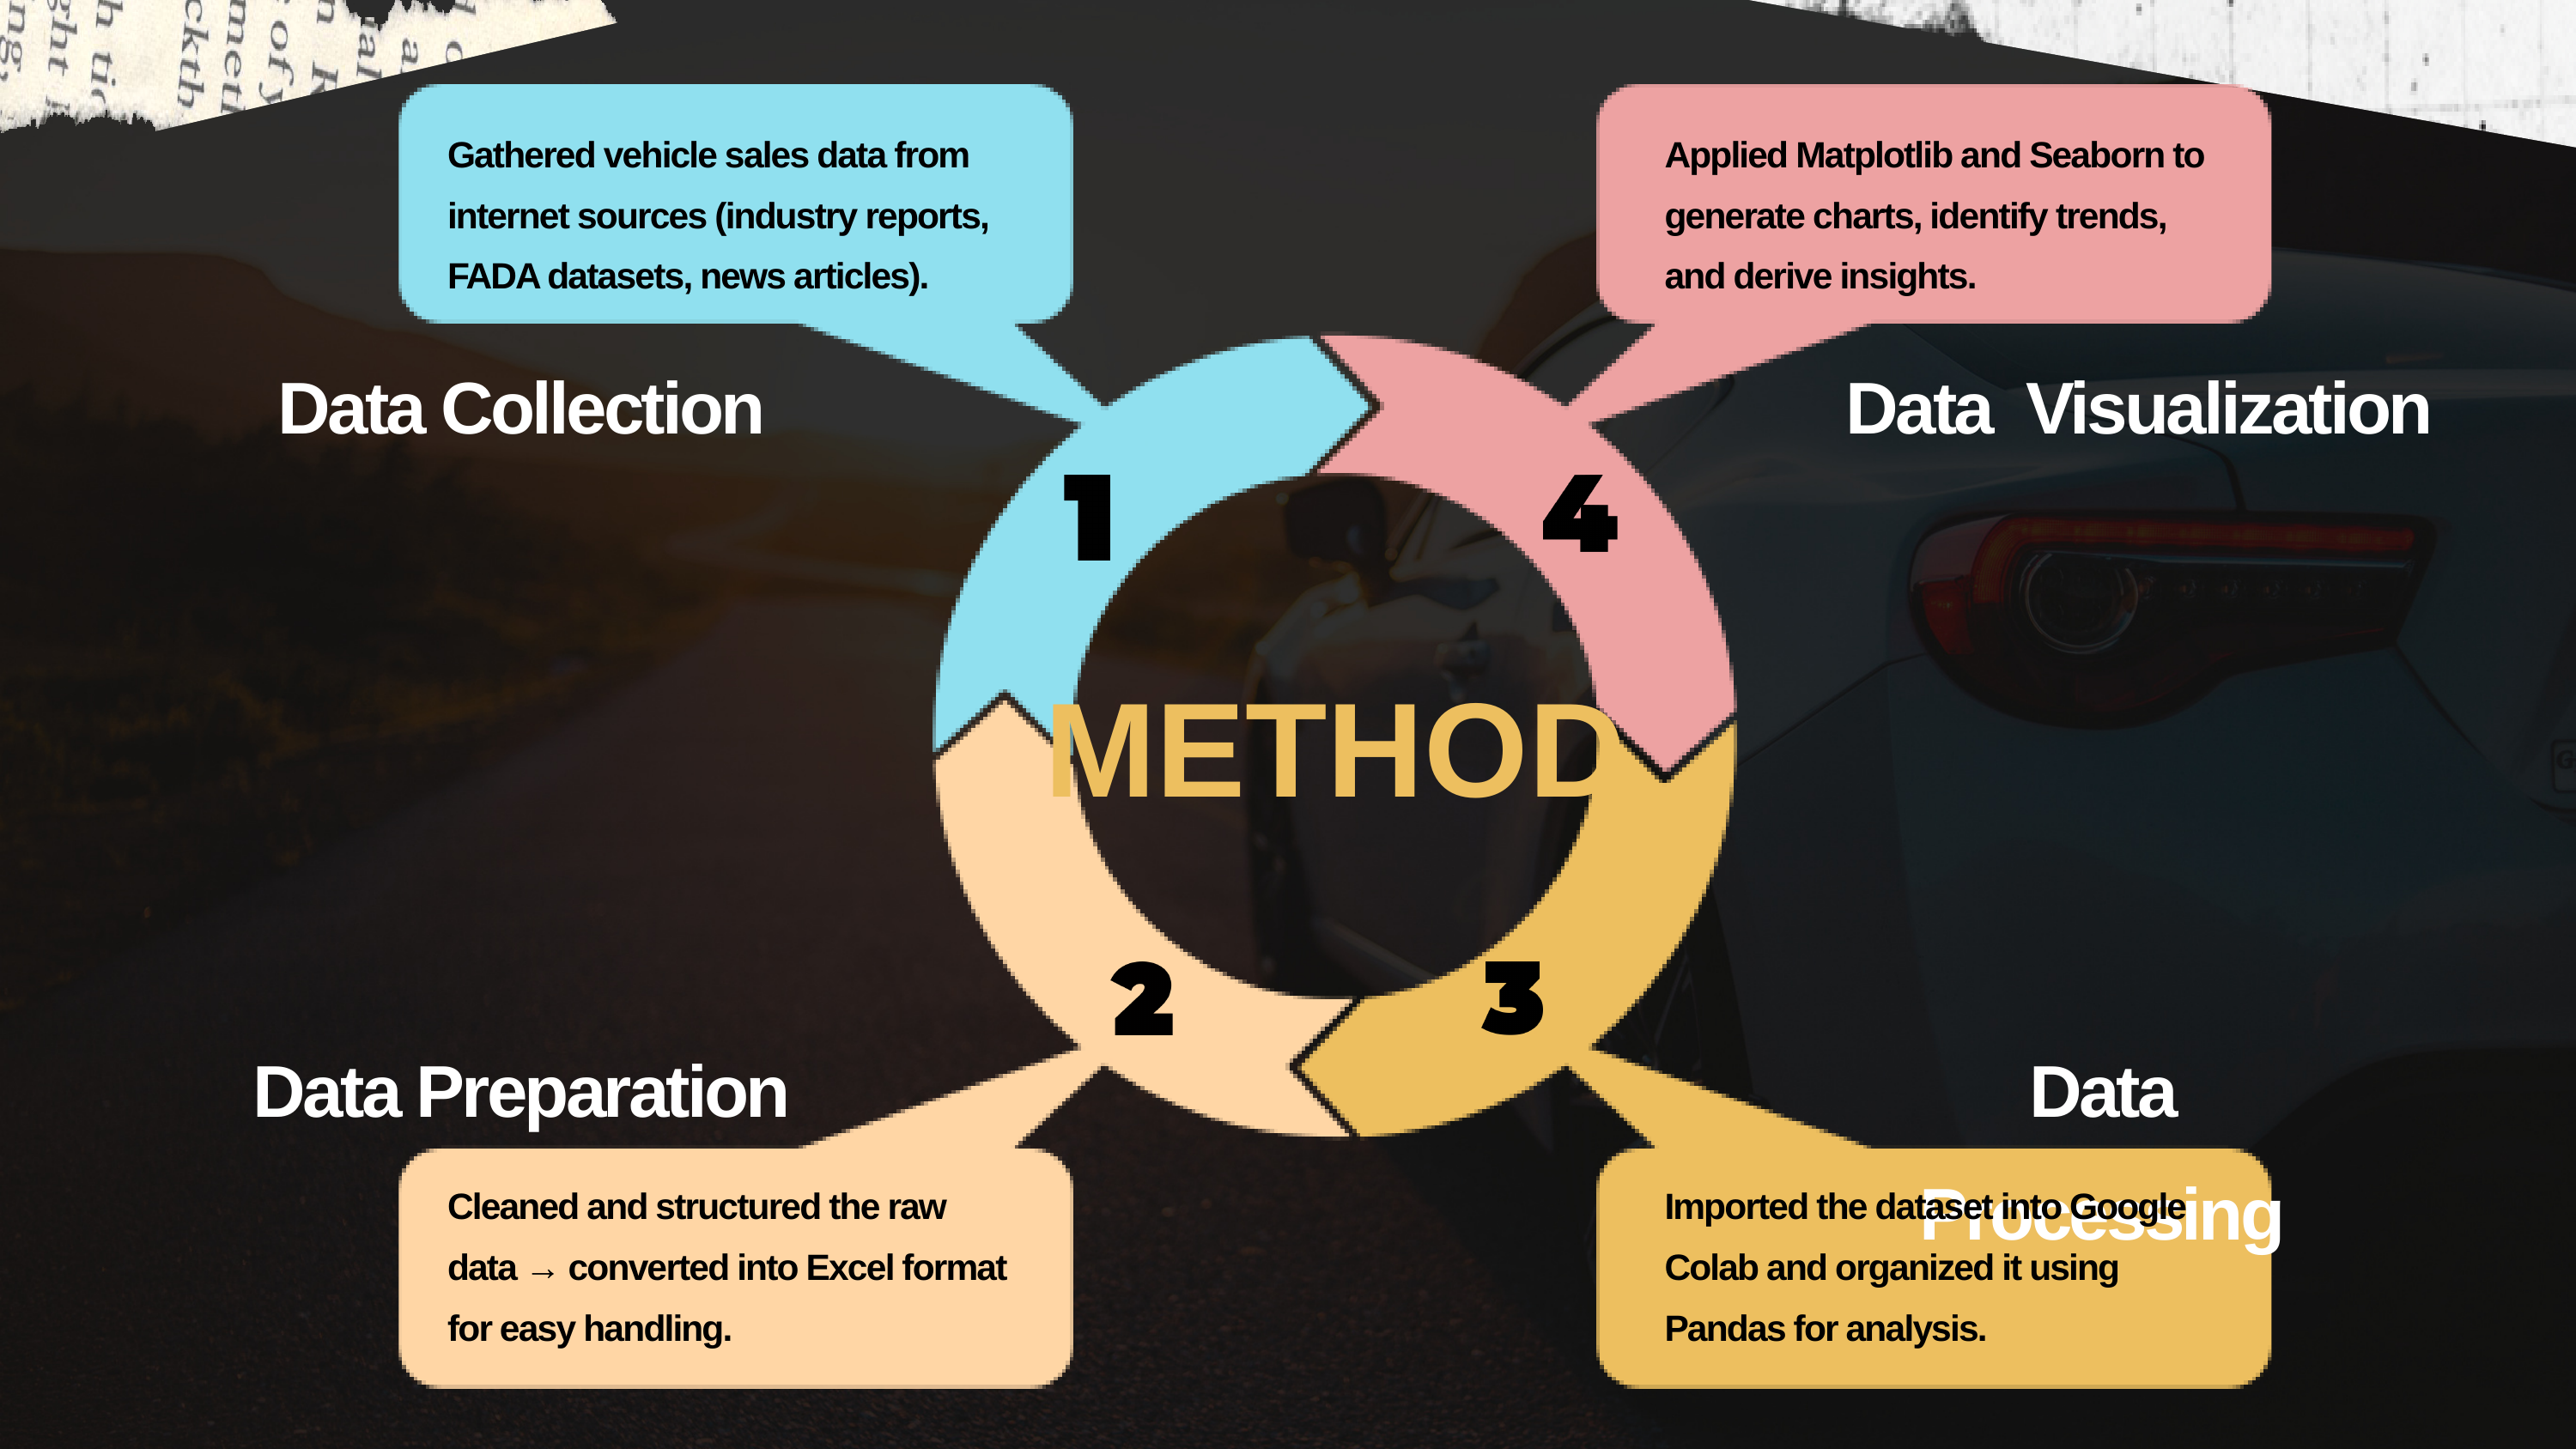

Gathered vehicle sales data from internet sources (industry reports, FADA datasets, news articles).
Applied Matplotlib and Seaborn to generate charts, identify trends, and derive insights.

Data Collection
Data  Visualization

METHOD

Data Preparation

Data Processing

Cleaned and structured the raw data → converted into Excel format for easy handling.
Imported the dataset into Google Colab and organized it using Pandas for analysis.